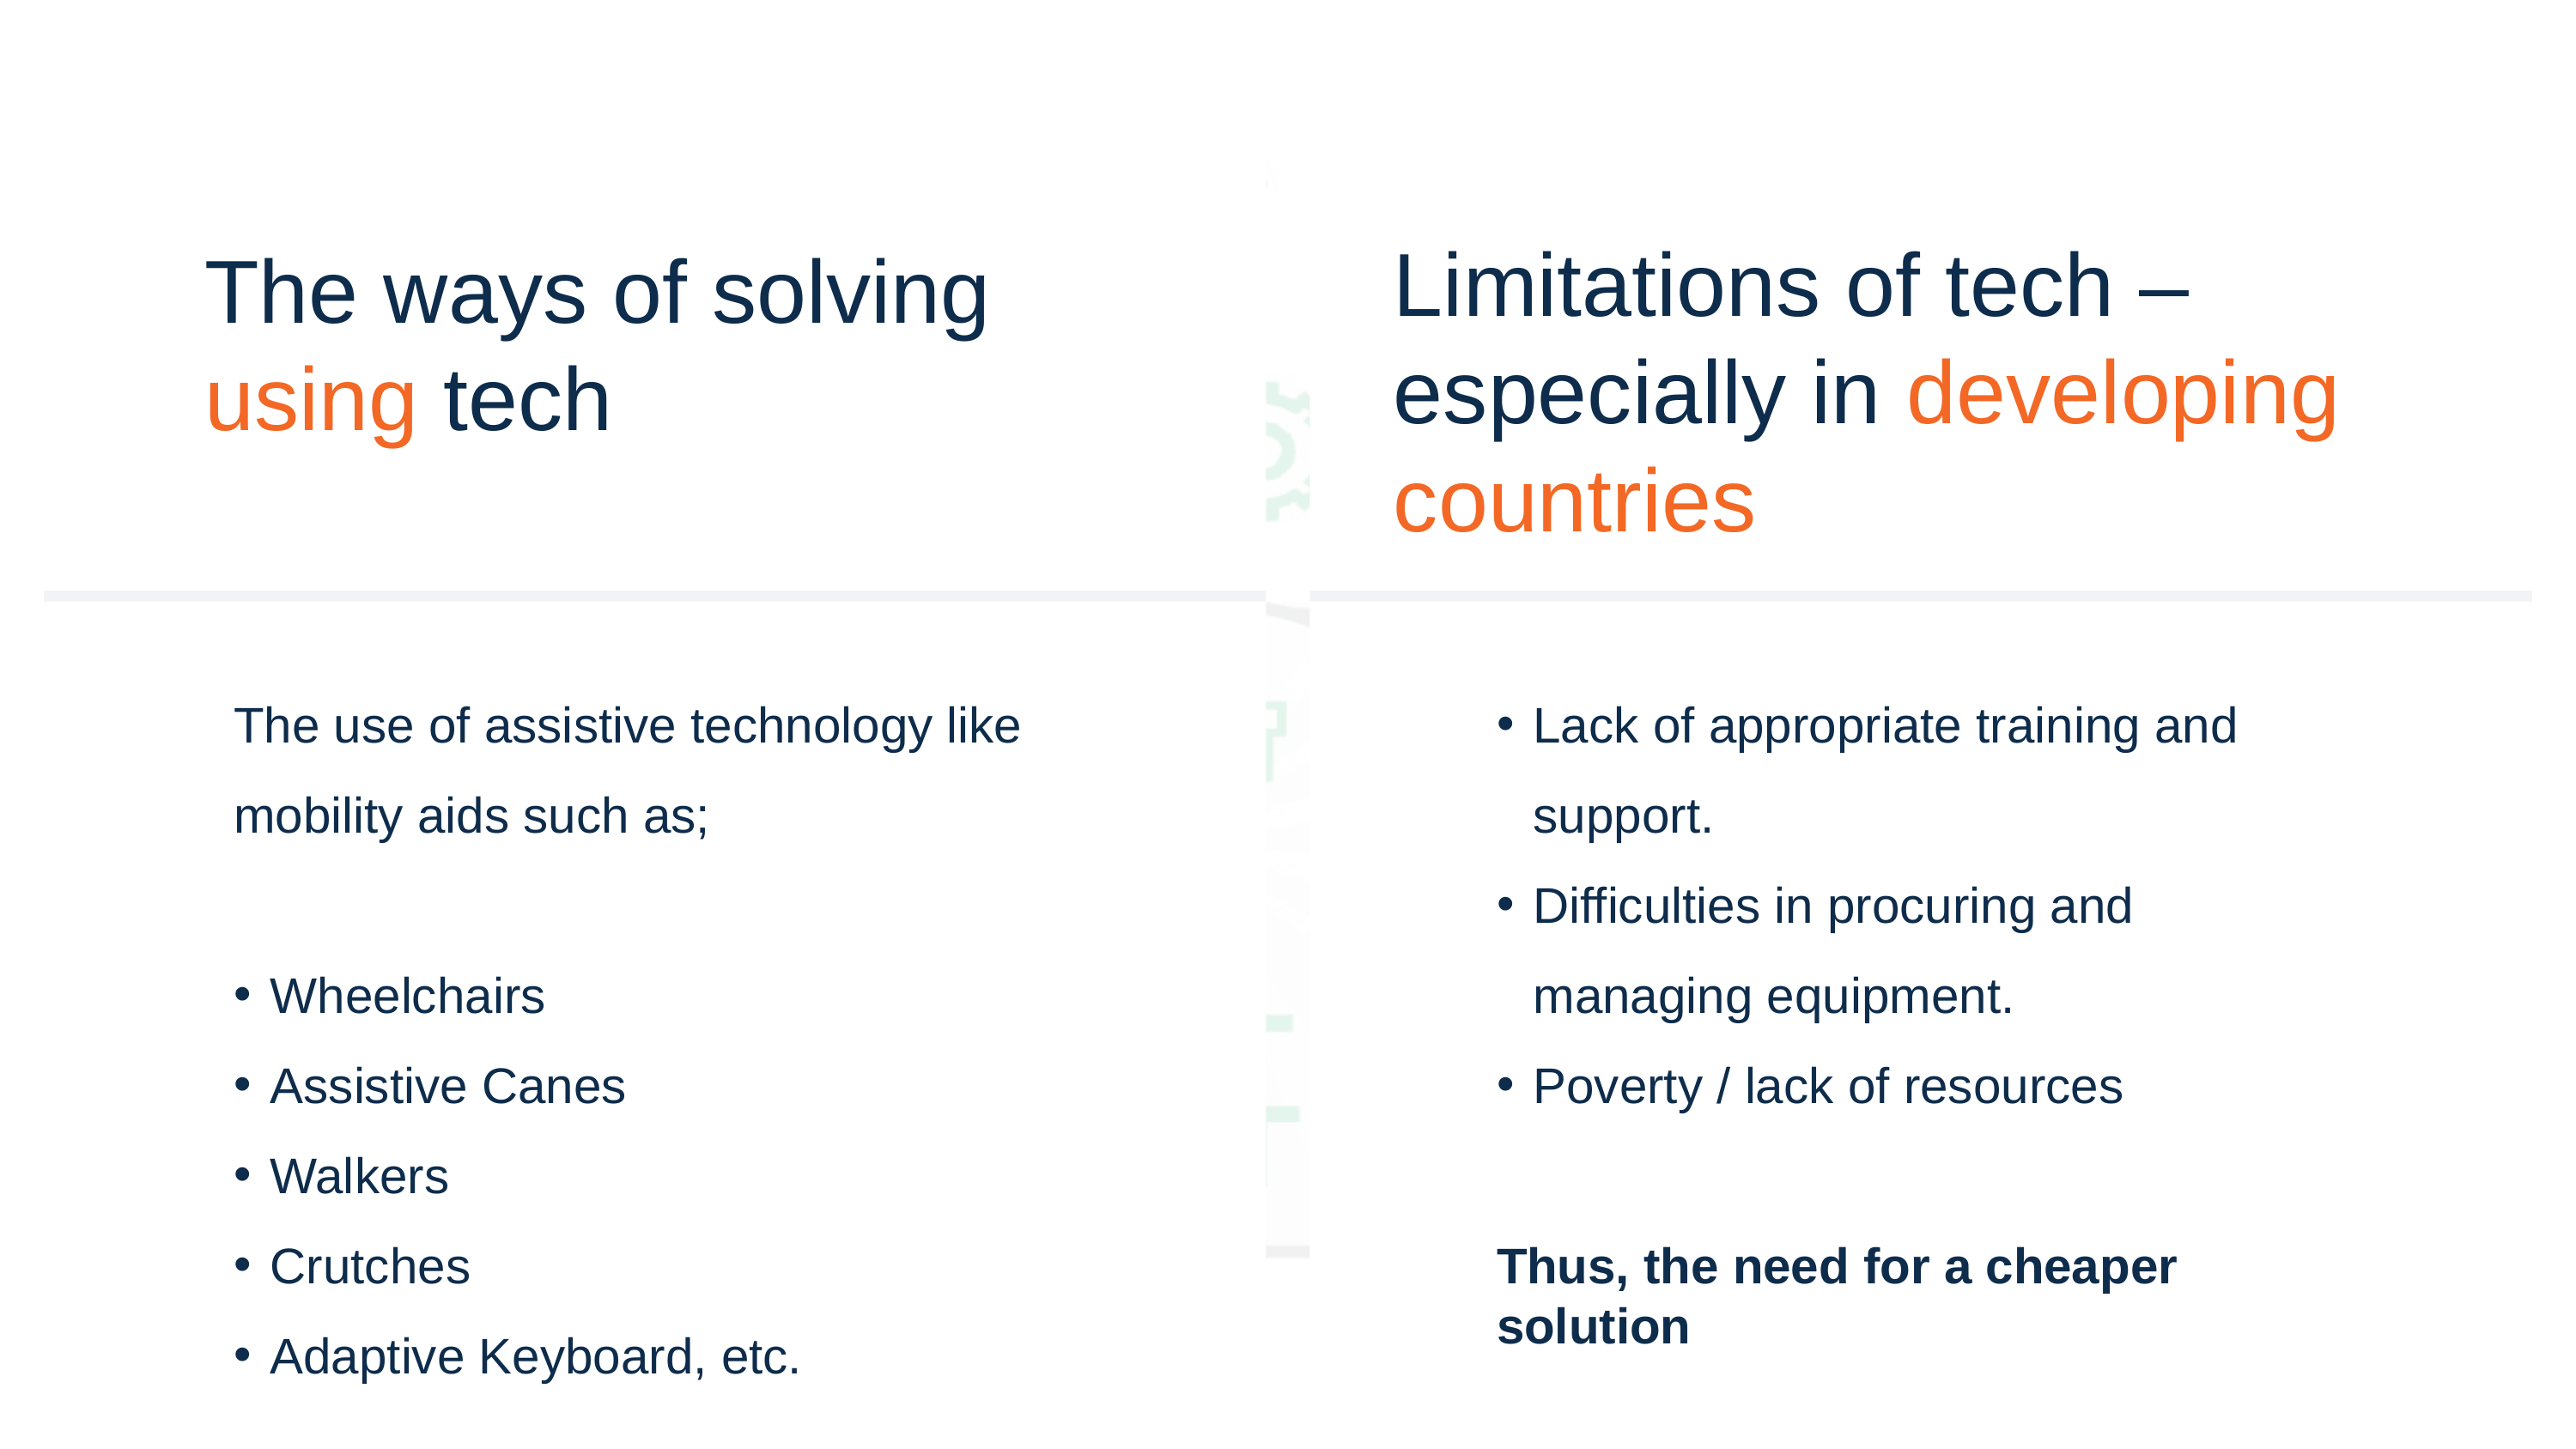

Limitations of tech – especially in developing countries
The ways of solving using tech

The use of assistive technology like mobility aids such as;

Wheelchairs
Assistive Canes
Walkers
Crutches
Adaptive Keyboard, etc.

Lack of appropriate training and support.
Difficulties in procuring and managing equipment.
Poverty / lack of resources

Thus, the need for a cheaper solution